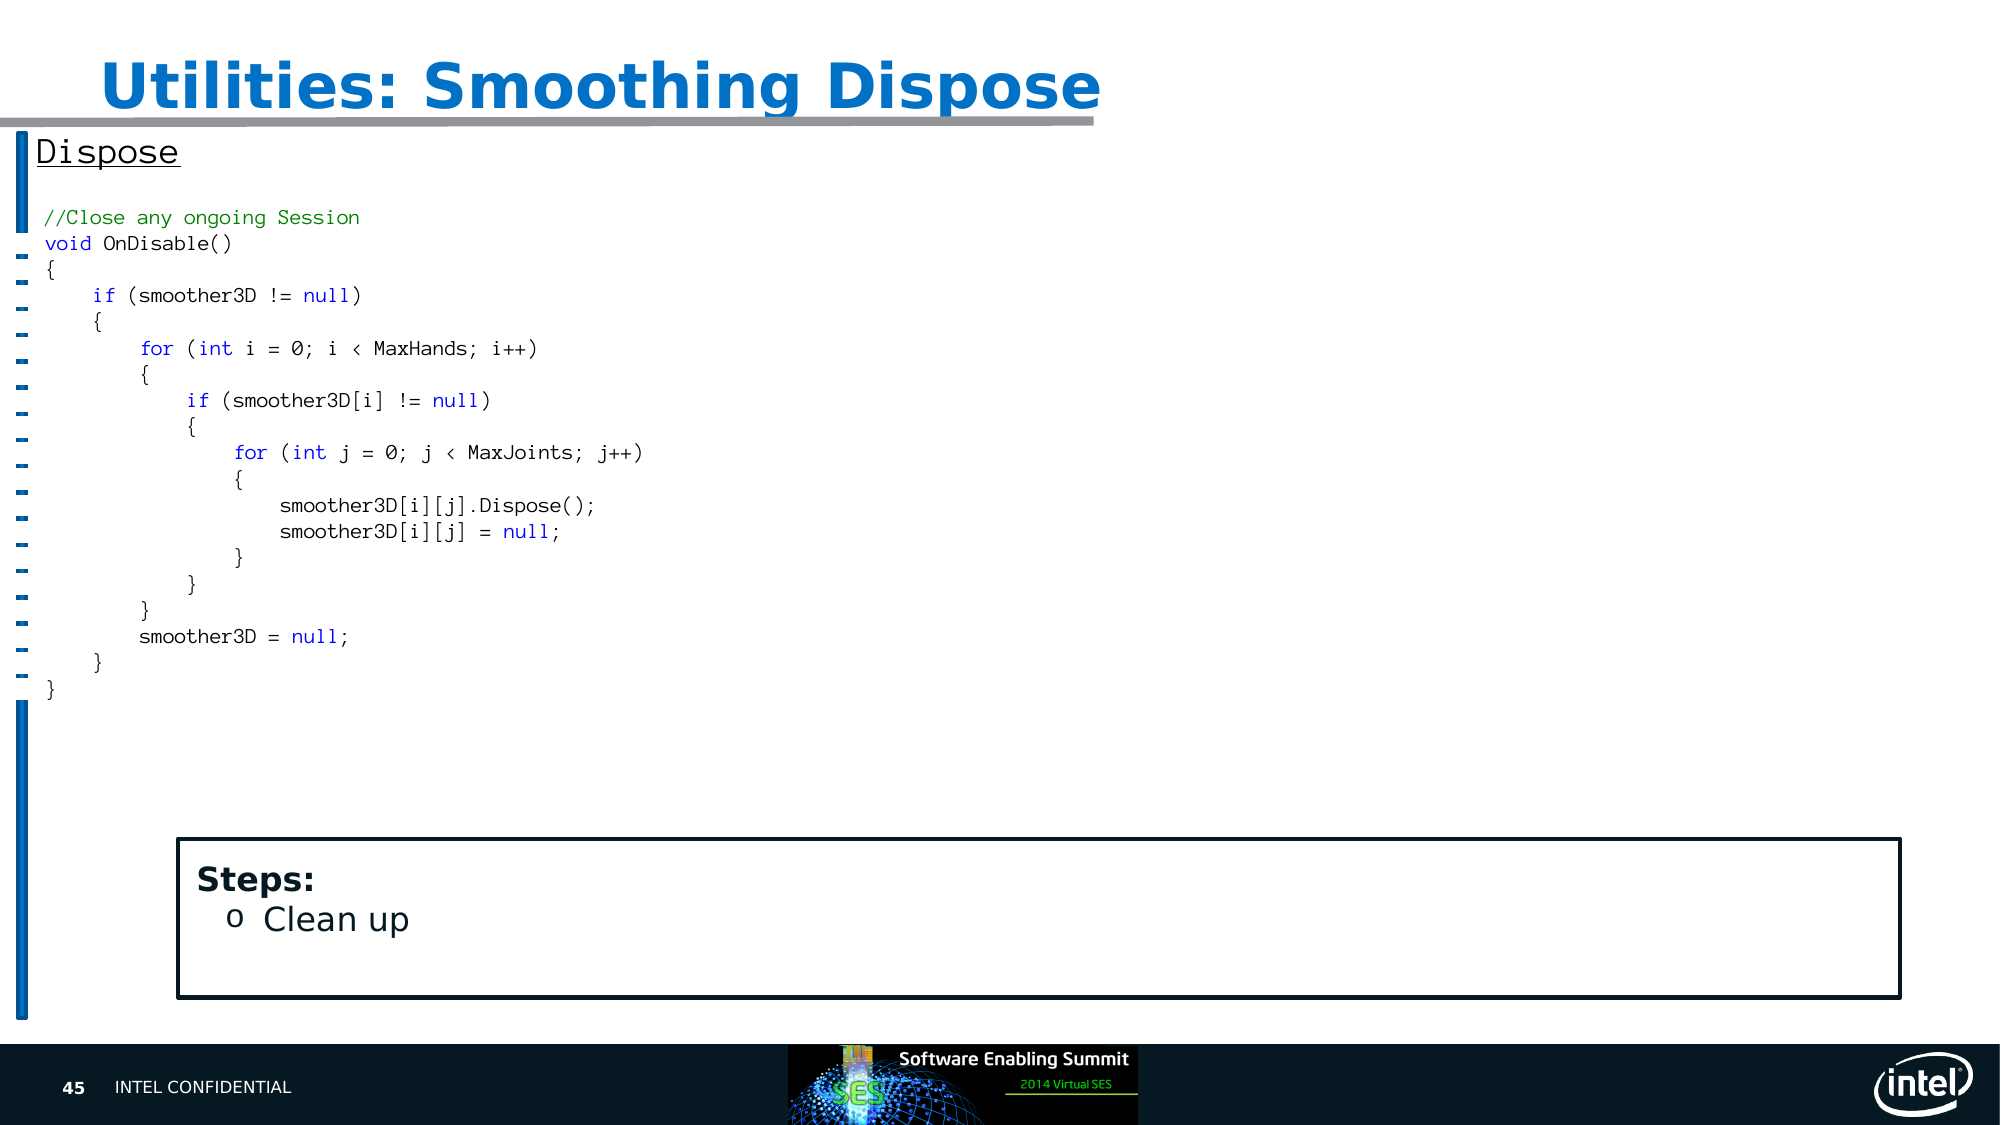

# Utilities: Smoothing Dispose
Dispose

//Close any ongoing Session
    void OnDisable()
    {
        if (smoother3D != null)
        {
            for (int i = 0; i < MaxHands; i++)
            {
                if (smoother3D[i] != null)
                {
                    for (int j = 0; j < MaxJoints; j++)
                    {
                        smoother3D[i][j].Dispose();
                        smoother3D[i][j] = null;
                    }
                }
            }
            smoother3D = null;
        }
    }

Steps:
Clean up
45